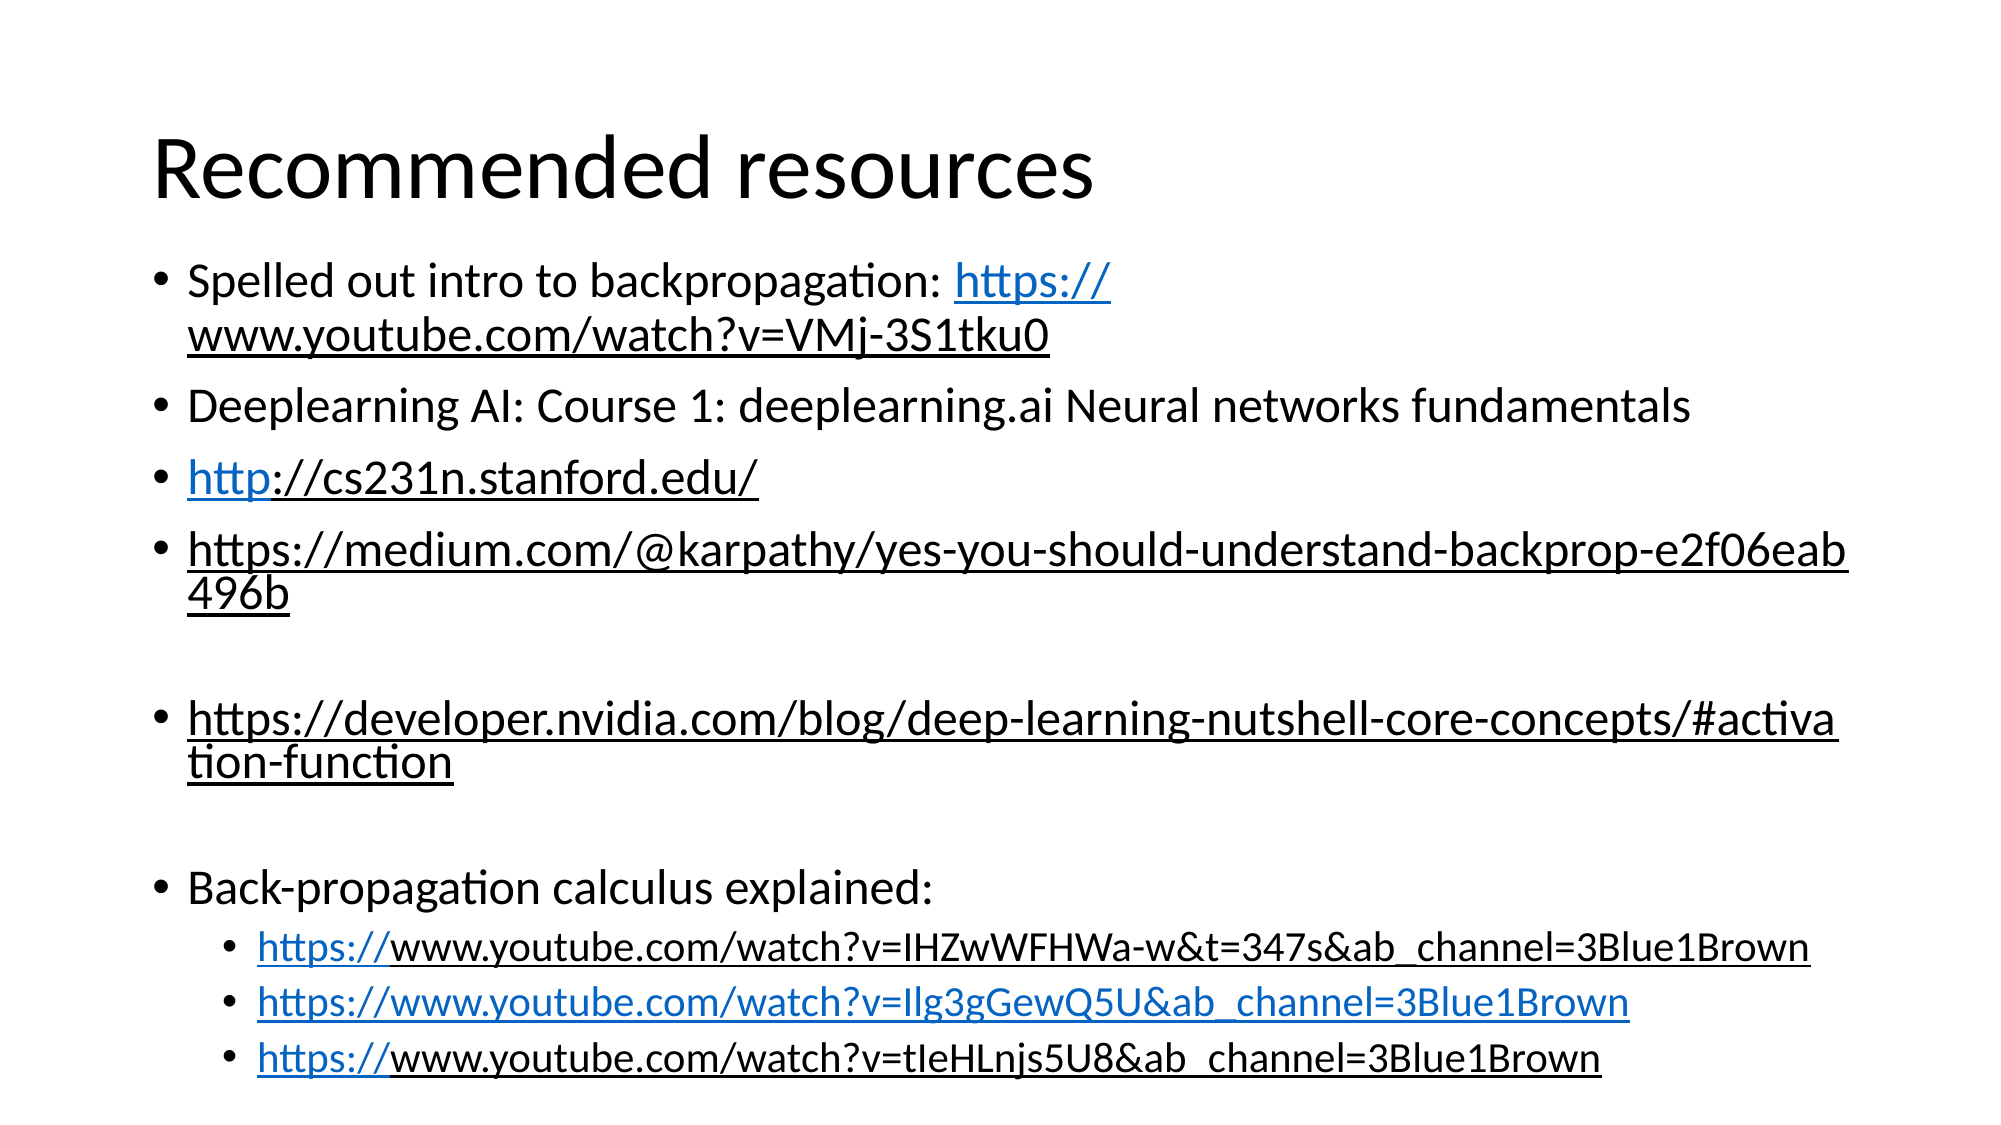

# Recommended resources
Spelled out intro to backpropagation: https://www.youtube.com/watch?v=VMj-3S1tku0
Deeplearning AI: Course 1: deeplearning.ai Neural networks fundamentals
http://cs231n.stanford.edu/
https://medium.com/@karpathy/yes-you-should-understand-backprop-e2f06eab496b
https://developer.nvidia.com/blog/deep-learning-nutshell-core-concepts/#activation-function
Back-propagation calculus explained:
https://www.youtube.com/watch?v=IHZwWFHWa-w&t=347s&ab_channel=3Blue1Brown
https://www.youtube.com/watch?v=Ilg3gGewQ5U&ab_channel=3Blue1Brown
https://www.youtube.com/watch?v=tIeHLnjs5U8&ab_channel=3Blue1Brown